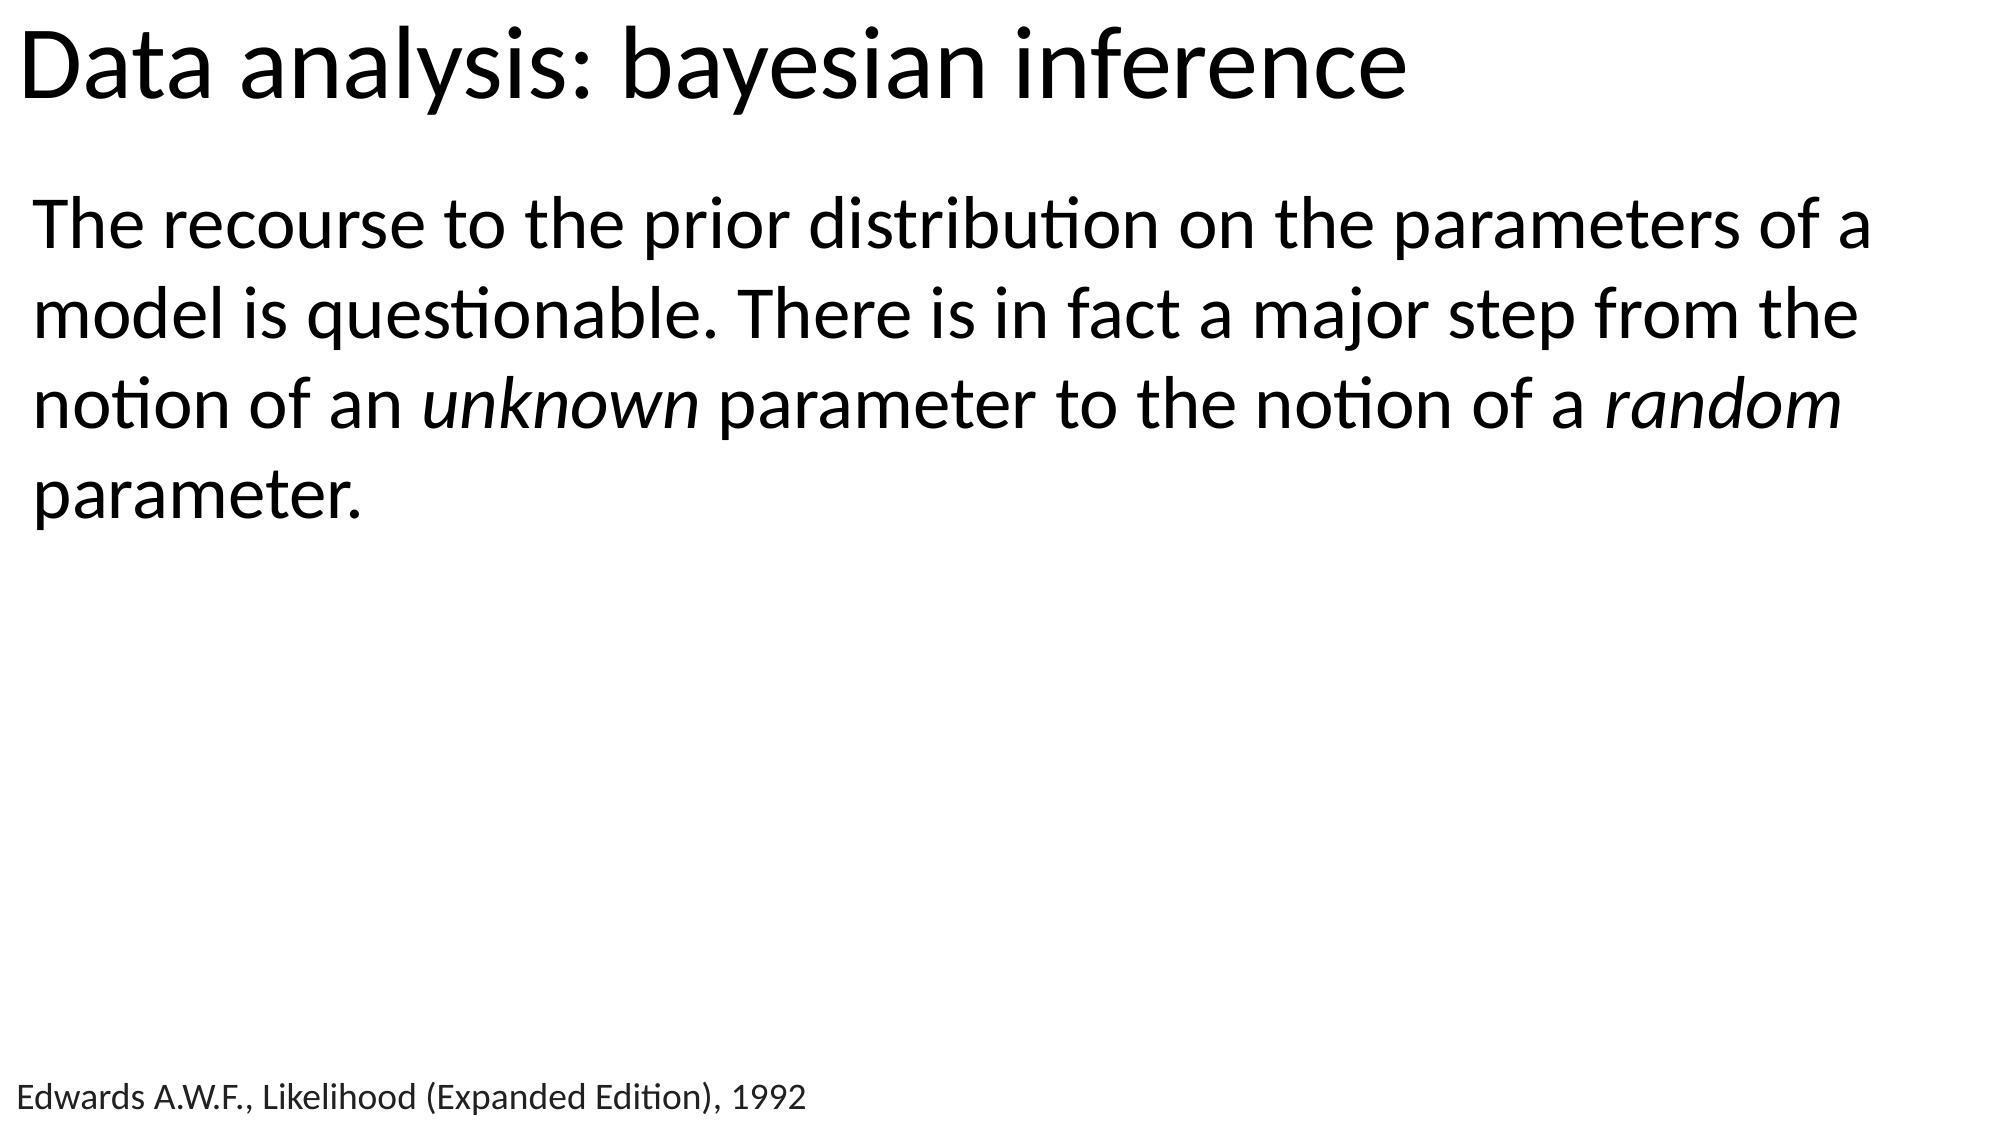

Data analysis: bayesian inference
The recourse to the prior distribution on the parameters of a model is questionable. There is in fact a major step from the notion of an unknown parameter to the notion of a random parameter.
Edwards A.W.F., Likelihood (Expanded Edition), 1992